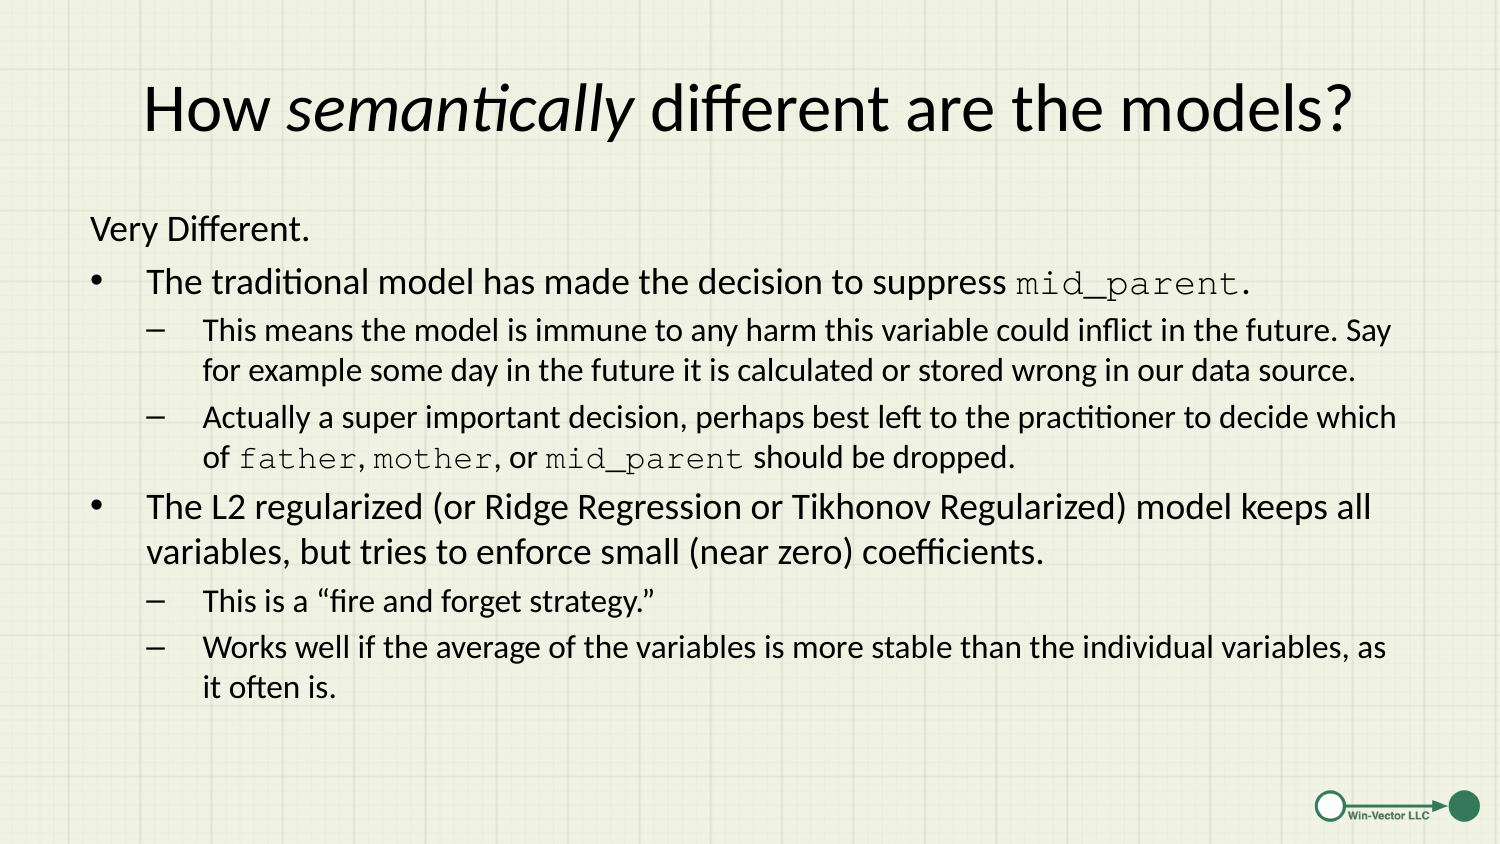

# How semantically different are the models?
Very Different.
The traditional model has made the decision to suppress mid_parent.
This means the model is immune to any harm this variable could inflict in the future. Say for example some day in the future it is calculated or stored wrong in our data source.
Actually a super important decision, perhaps best left to the practitioner to decide which of father, mother, or mid_parent should be dropped.
The L2 regularized (or Ridge Regression or Tikhonov Regularized) model keeps all variables, but tries to enforce small (near zero) coefficients.
This is a “fire and forget strategy.”
Works well if the average of the variables is more stable than the individual variables, as it often is.